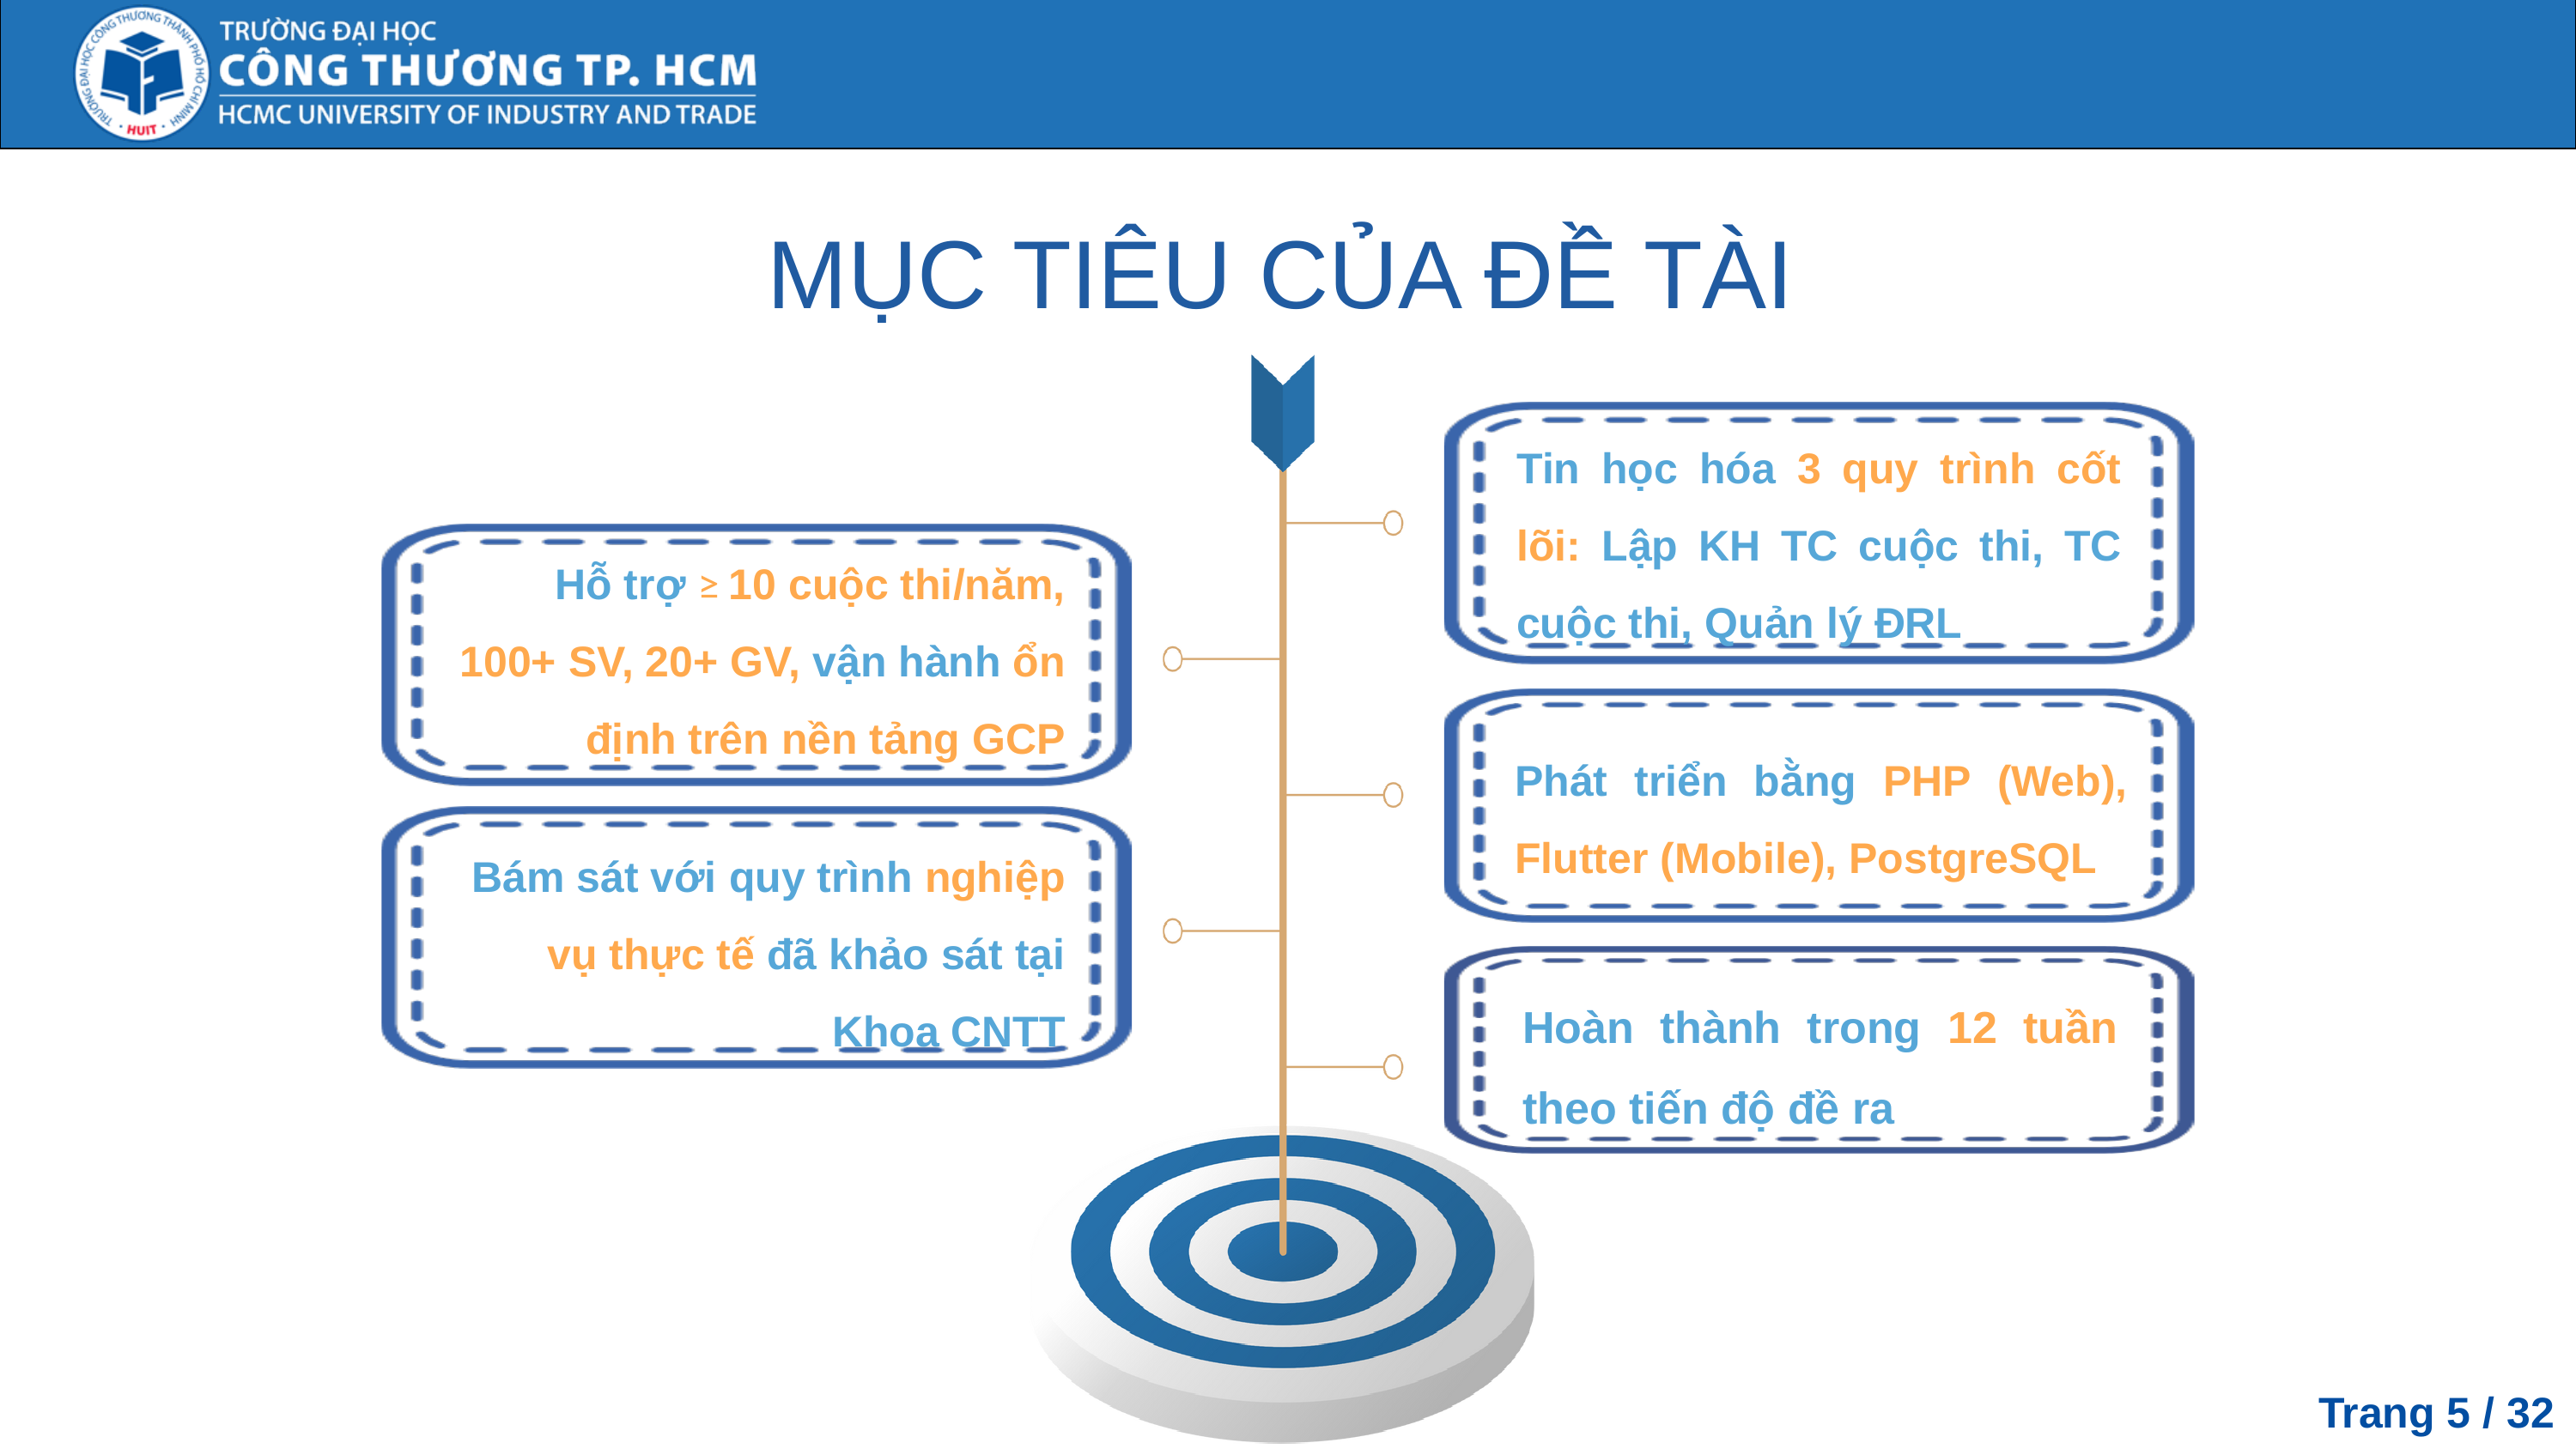

MỤC TIÊU CỦA ĐỀ TÀI

Tin học hóa 3 quy trình cốt lõi: Lập KH TC cuộc thi, TC cuộc thi, Quản lý ĐRL

Hỗ trợ ≥ 10 cuộc thi/năm, 100+ SV, 20+ GV, vận hành ổn định trên nền tảng GCP

Phát triển bằng PHP (Web), Flutter (Mobile), PostgreSQL

Bám sát với quy trình nghiệp vụ thực tế đã khảo sát tại Khoa CNTT

Hoàn thành trong 12 tuần theo tiến độ đề ra
Trang 5 / 32